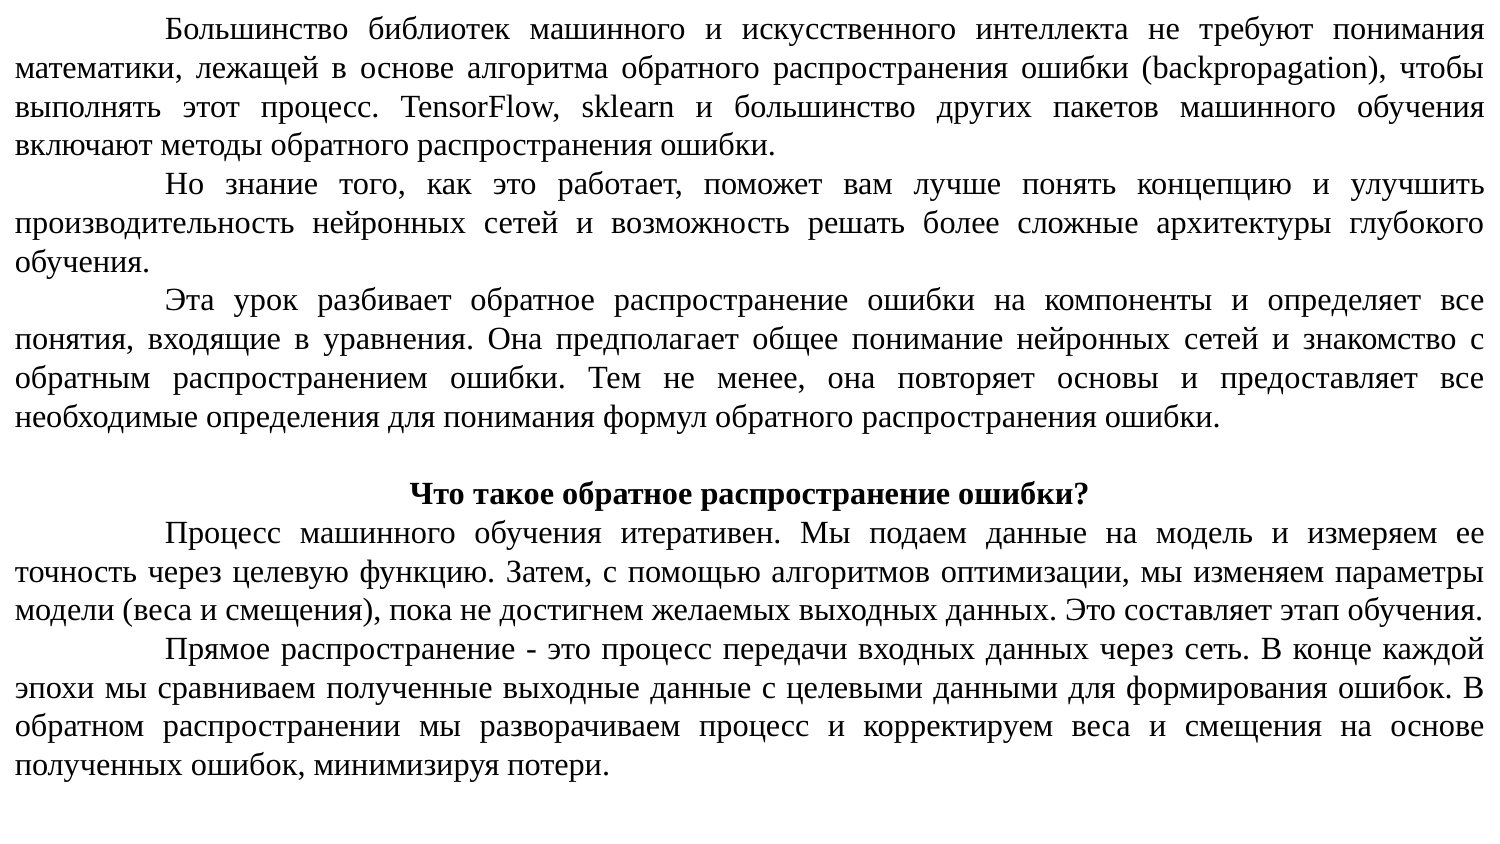

Большинство библиотек машинного и искусственного интеллекта не требуют понимания математики, лежащей в основе алгоритма обратного распространения ошибки (backpropagation), чтобы выполнять этот процесс. TensorFlow, sklearn и большинство других пакетов машинного обучения включают методы обратного распространения ошибки.
	Но знание того, как это работает, поможет вам лучше понять концепцию и улучшить производительность нейронных сетей и возможность решать более сложные архитектуры глубокого обучения.
	Эта урок разбивает обратное распространение ошибки на компоненты и определяет все понятия, входящие в уравнения. Она предполагает общее понимание нейронных сетей и знакомство с обратным распространением ошибки. Тем не менее, она повторяет основы и предоставляет все необходимые определения для понимания формул обратного распространения ошибки.

Что такое обратное распространение ошибки?
	Процесс машинного обучения итеративен. Мы подаем данные на модель и измеряем ее точность через целевую функцию. Затем, с помощью алгоритмов оптимизации, мы изменяем параметры модели (веса и смещения), пока не достигнем желаемых выходных данных. Это составляет этап обучения.
	Прямое распространение - это процесс передачи входных данных через сеть. В конце каждой эпохи мы сравниваем полученные выходные данные с целевыми данными для формирования ошибок. В обратном распространении мы разворачиваем процесс и корректируем веса и смещения на основе полученных ошибок, минимизируя потери.